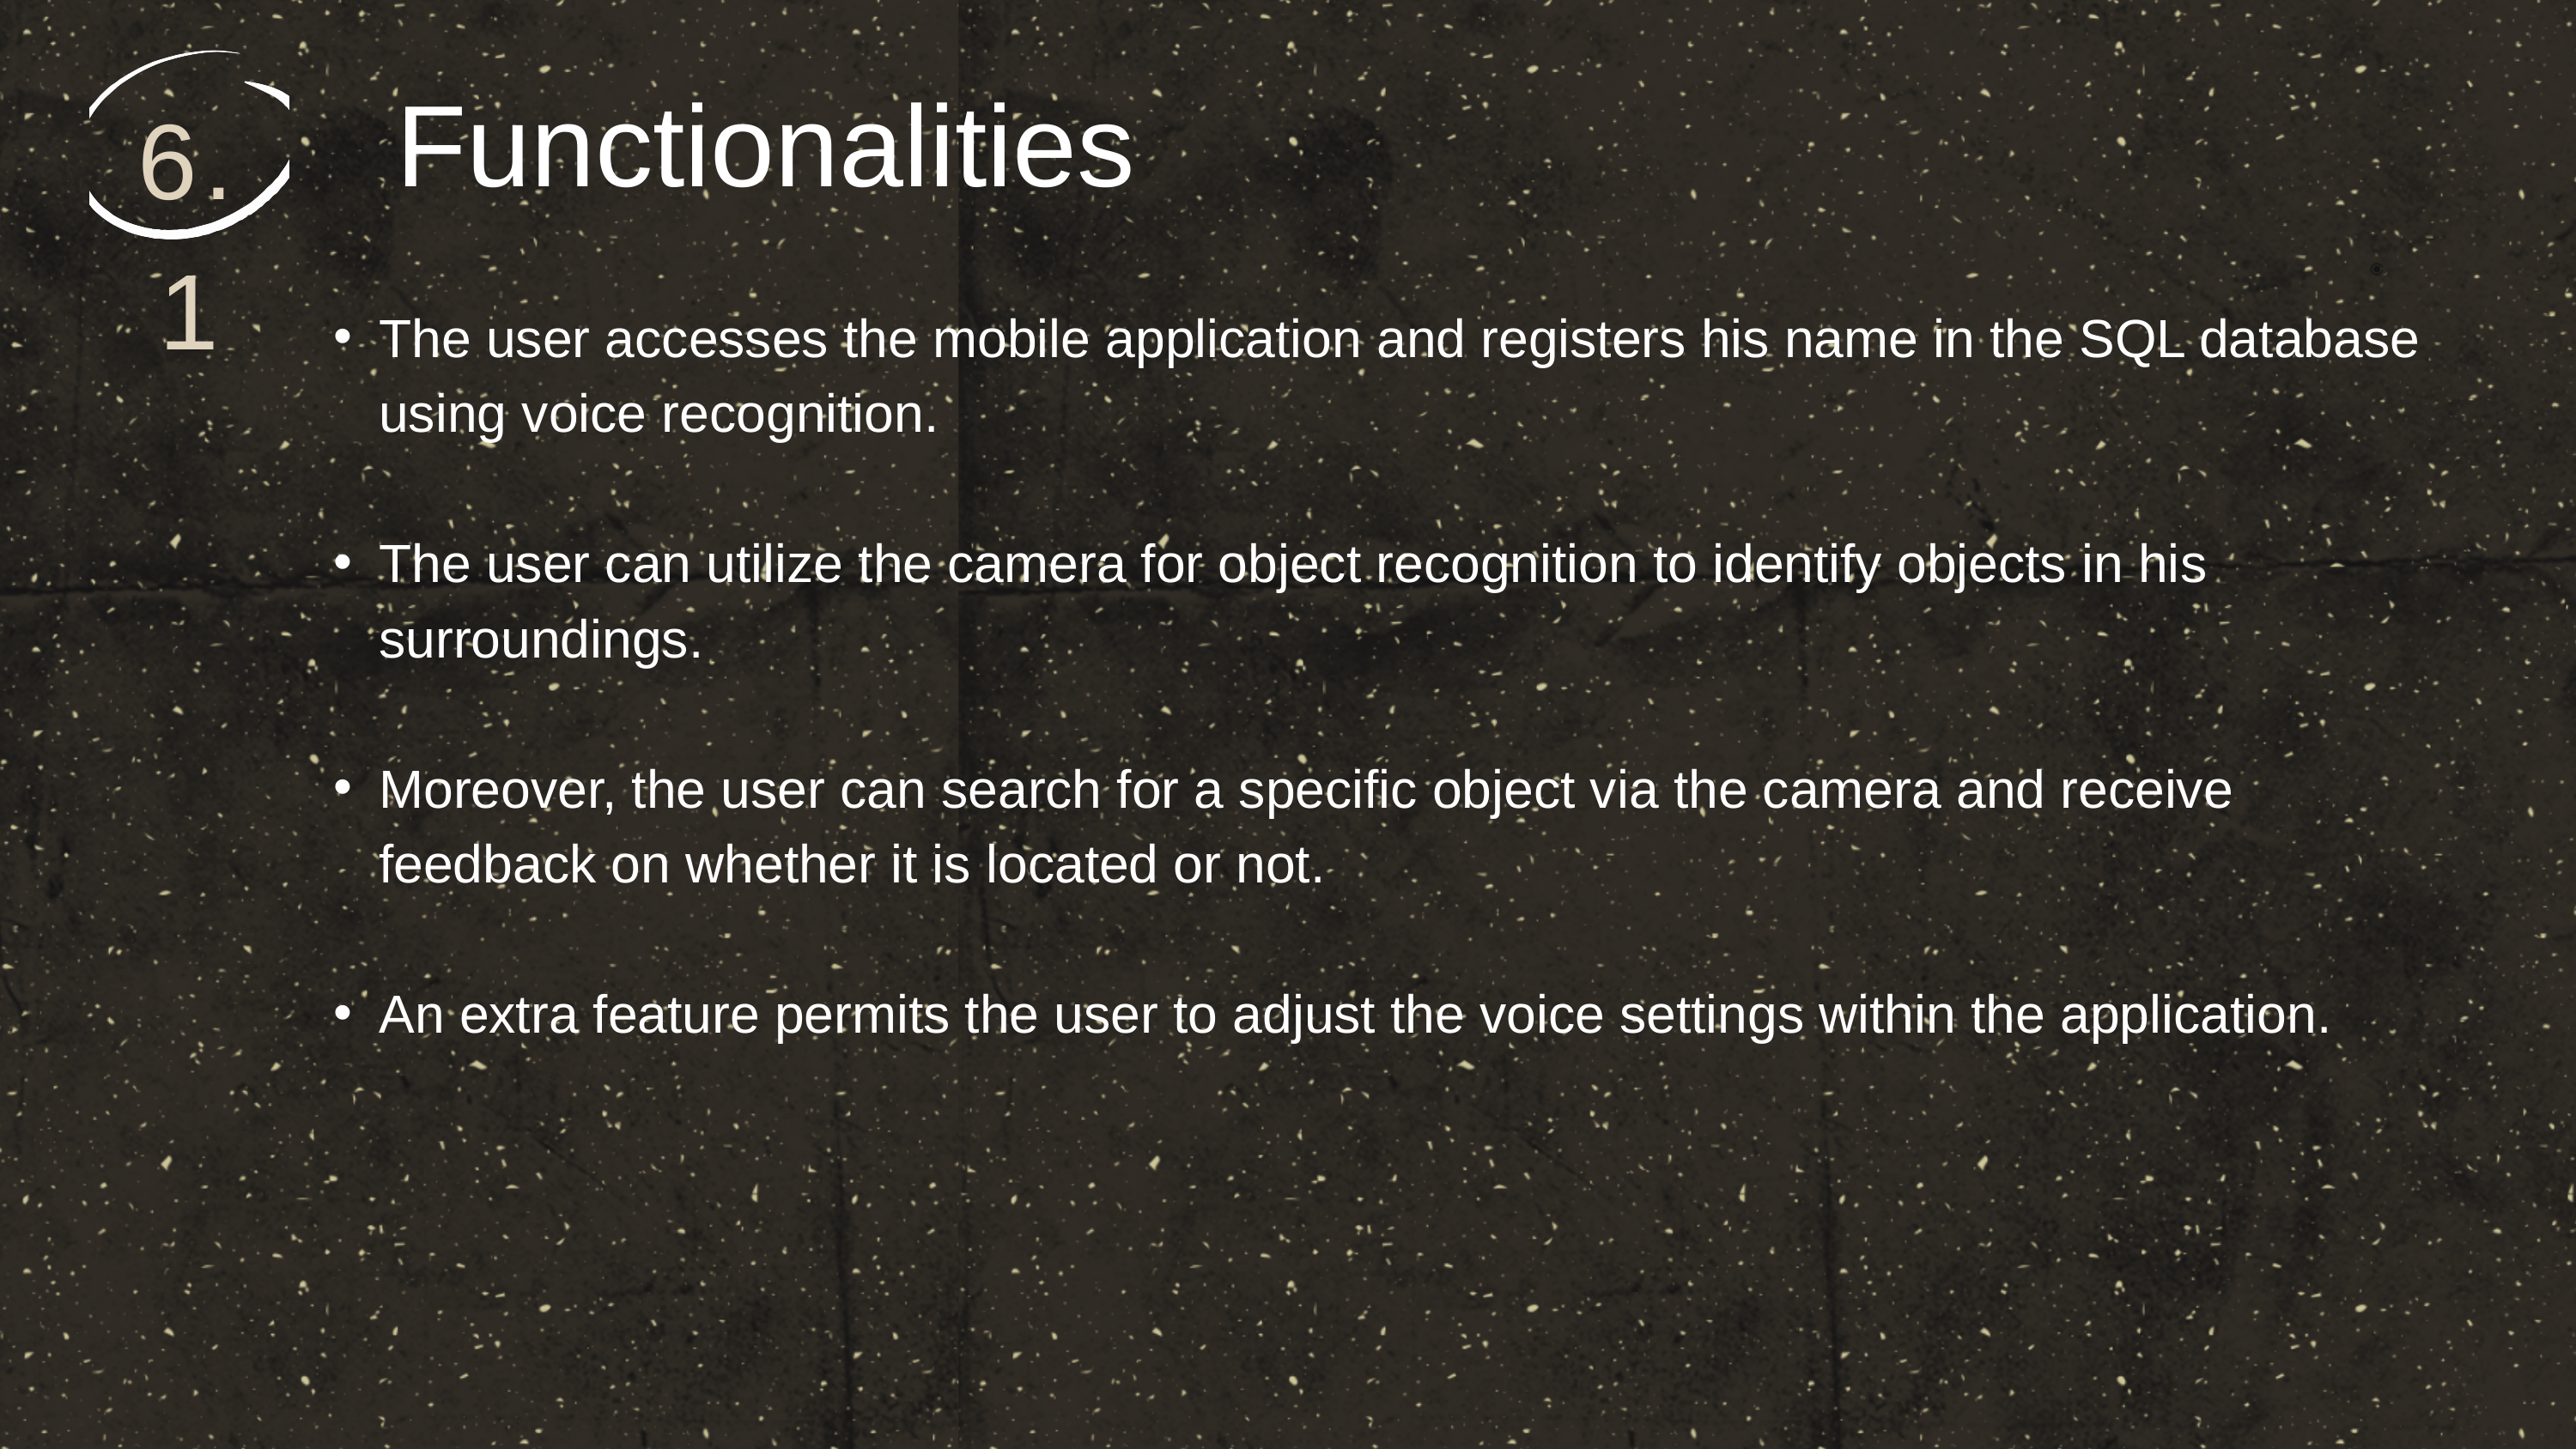

6.1
Functionalities

The user accesses the mobile application and registers his name in the SQL database using voice recognition.

The user can utilize the camera for object recognition to identify objects in his surroundings.

Moreover, the user can search for a specific object via the camera and receive feedback on whether it is located or not.

An extra feature permits the user to adjust the voice settings within the application.